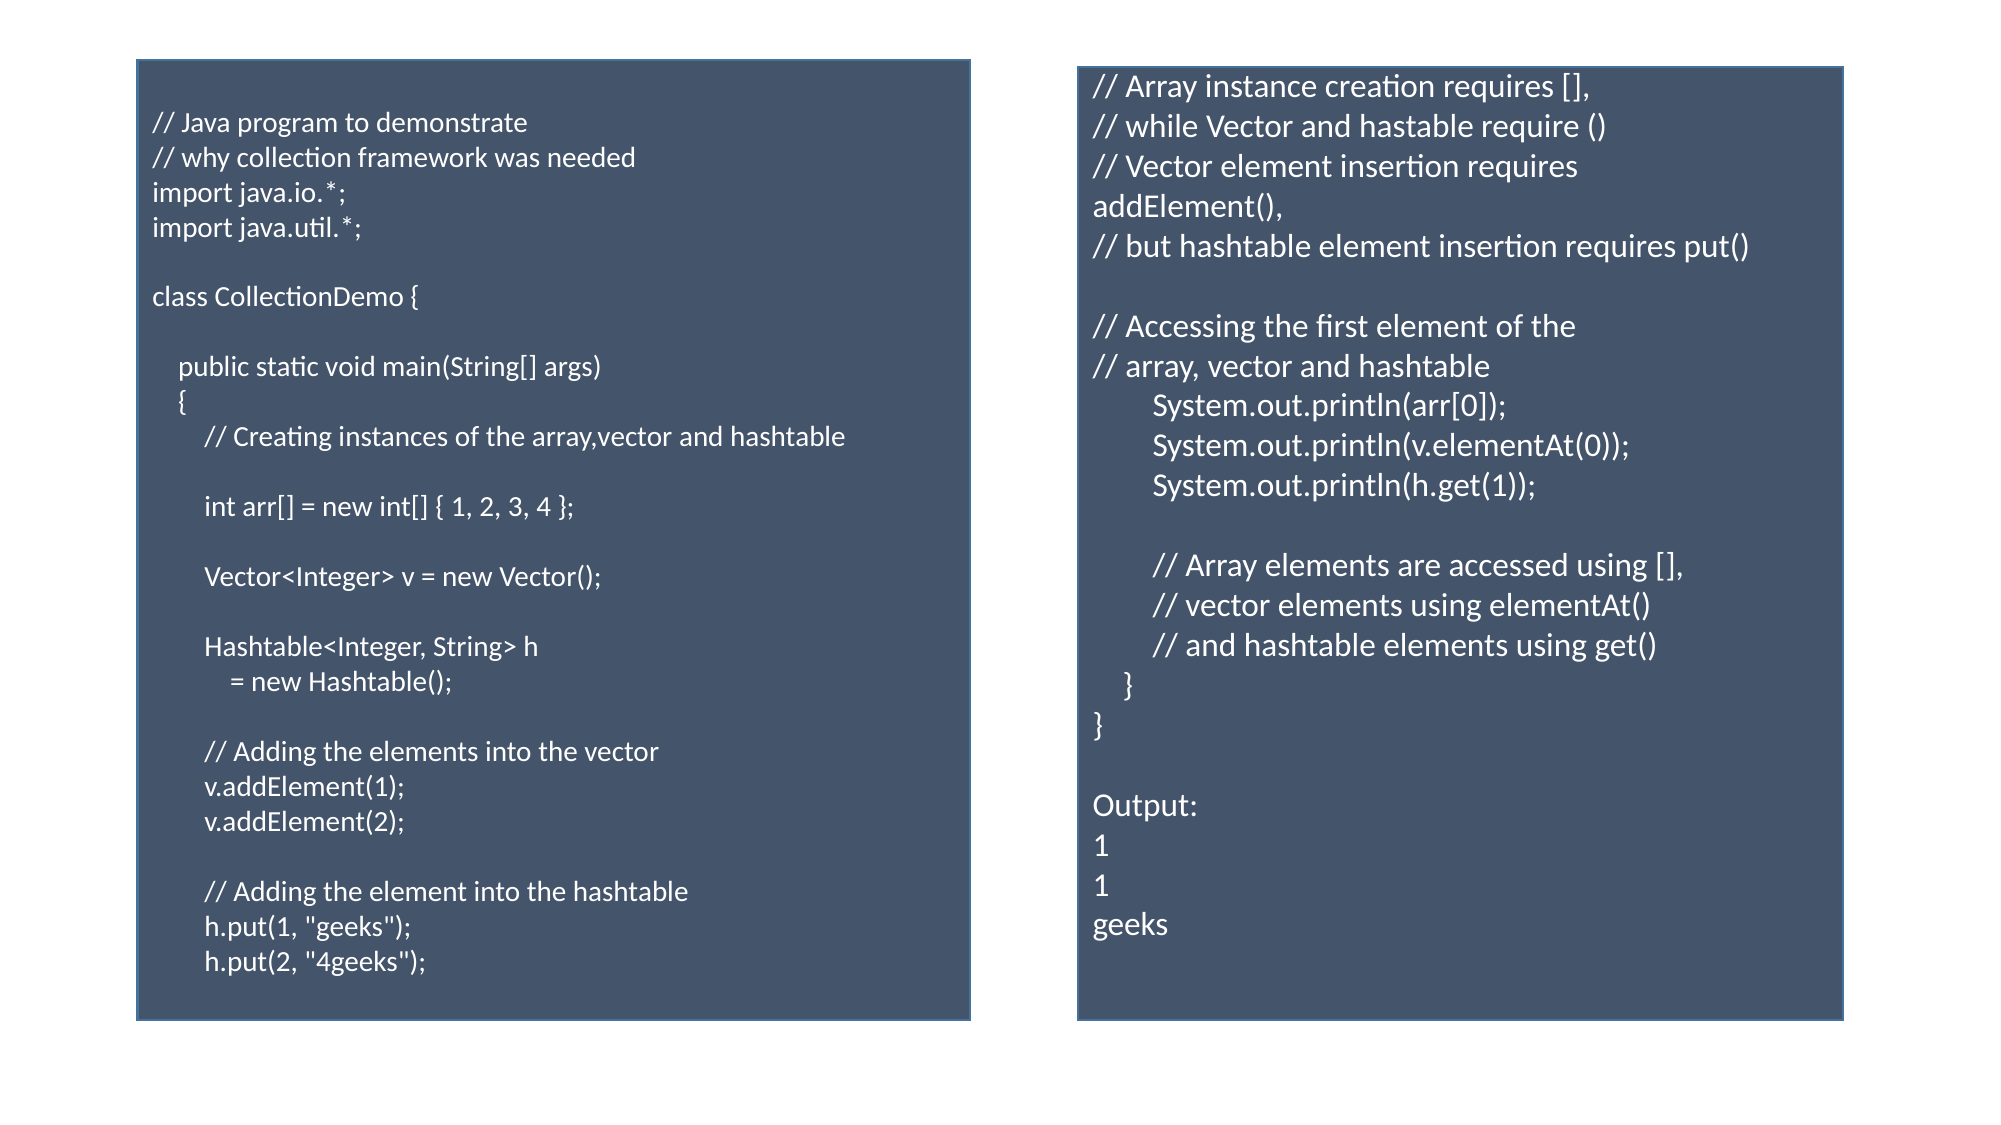

// Java program to demonstrate
// why collection framework was needed
import java.io.*;
import java.util.*;

class CollectionDemo {

    public static void main(String[] args)
    {
        // Creating instances of the array,vector and hashtable

        int arr[] = new int[] { 1, 2, 3, 4 };

        Vector<Integer> v = new Vector();

        Hashtable<Integer, String> h
            = new Hashtable();

        // Adding the elements into the vector
        v.addElement(1);
        v.addElement(2);

        // Adding the element into the hashtable
        h.put(1, "geeks");
        h.put(2, "4geeks");
// Array instance creation requires [],
// while Vector and hastable require ()
// Vector element insertion requires
addElement(),
// but hashtable element insertion requires put()

// Accessing the first element of the
// array, vector and hashtable
        System.out.println(arr[0]);
        System.out.println(v.elementAt(0));
        System.out.println(h.get(1));

        // Array elements are accessed using [],
        // vector elements using elementAt()
        // and hashtable elements using get()
    }
}

Output:
1
1
geeks